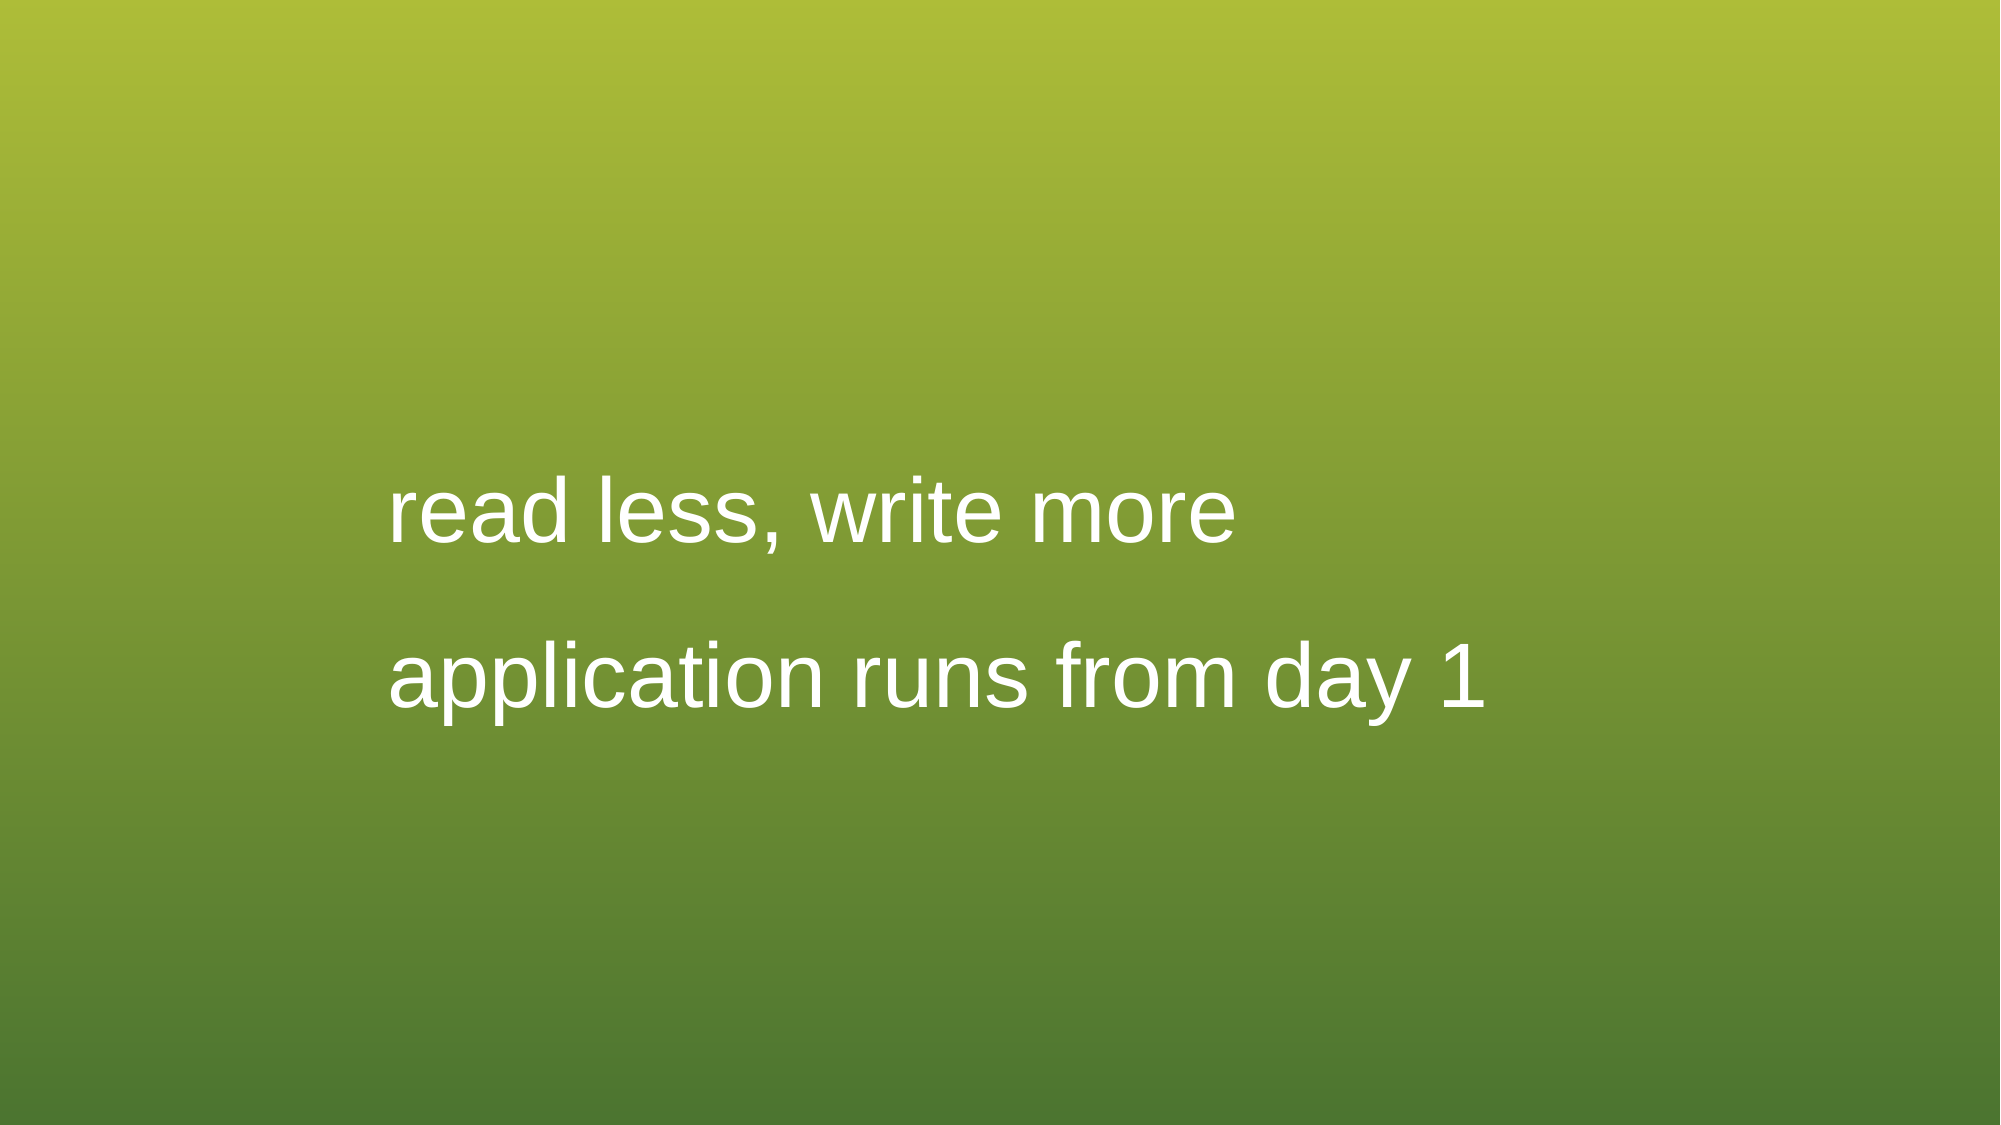

read less, write more
application runs from day 1